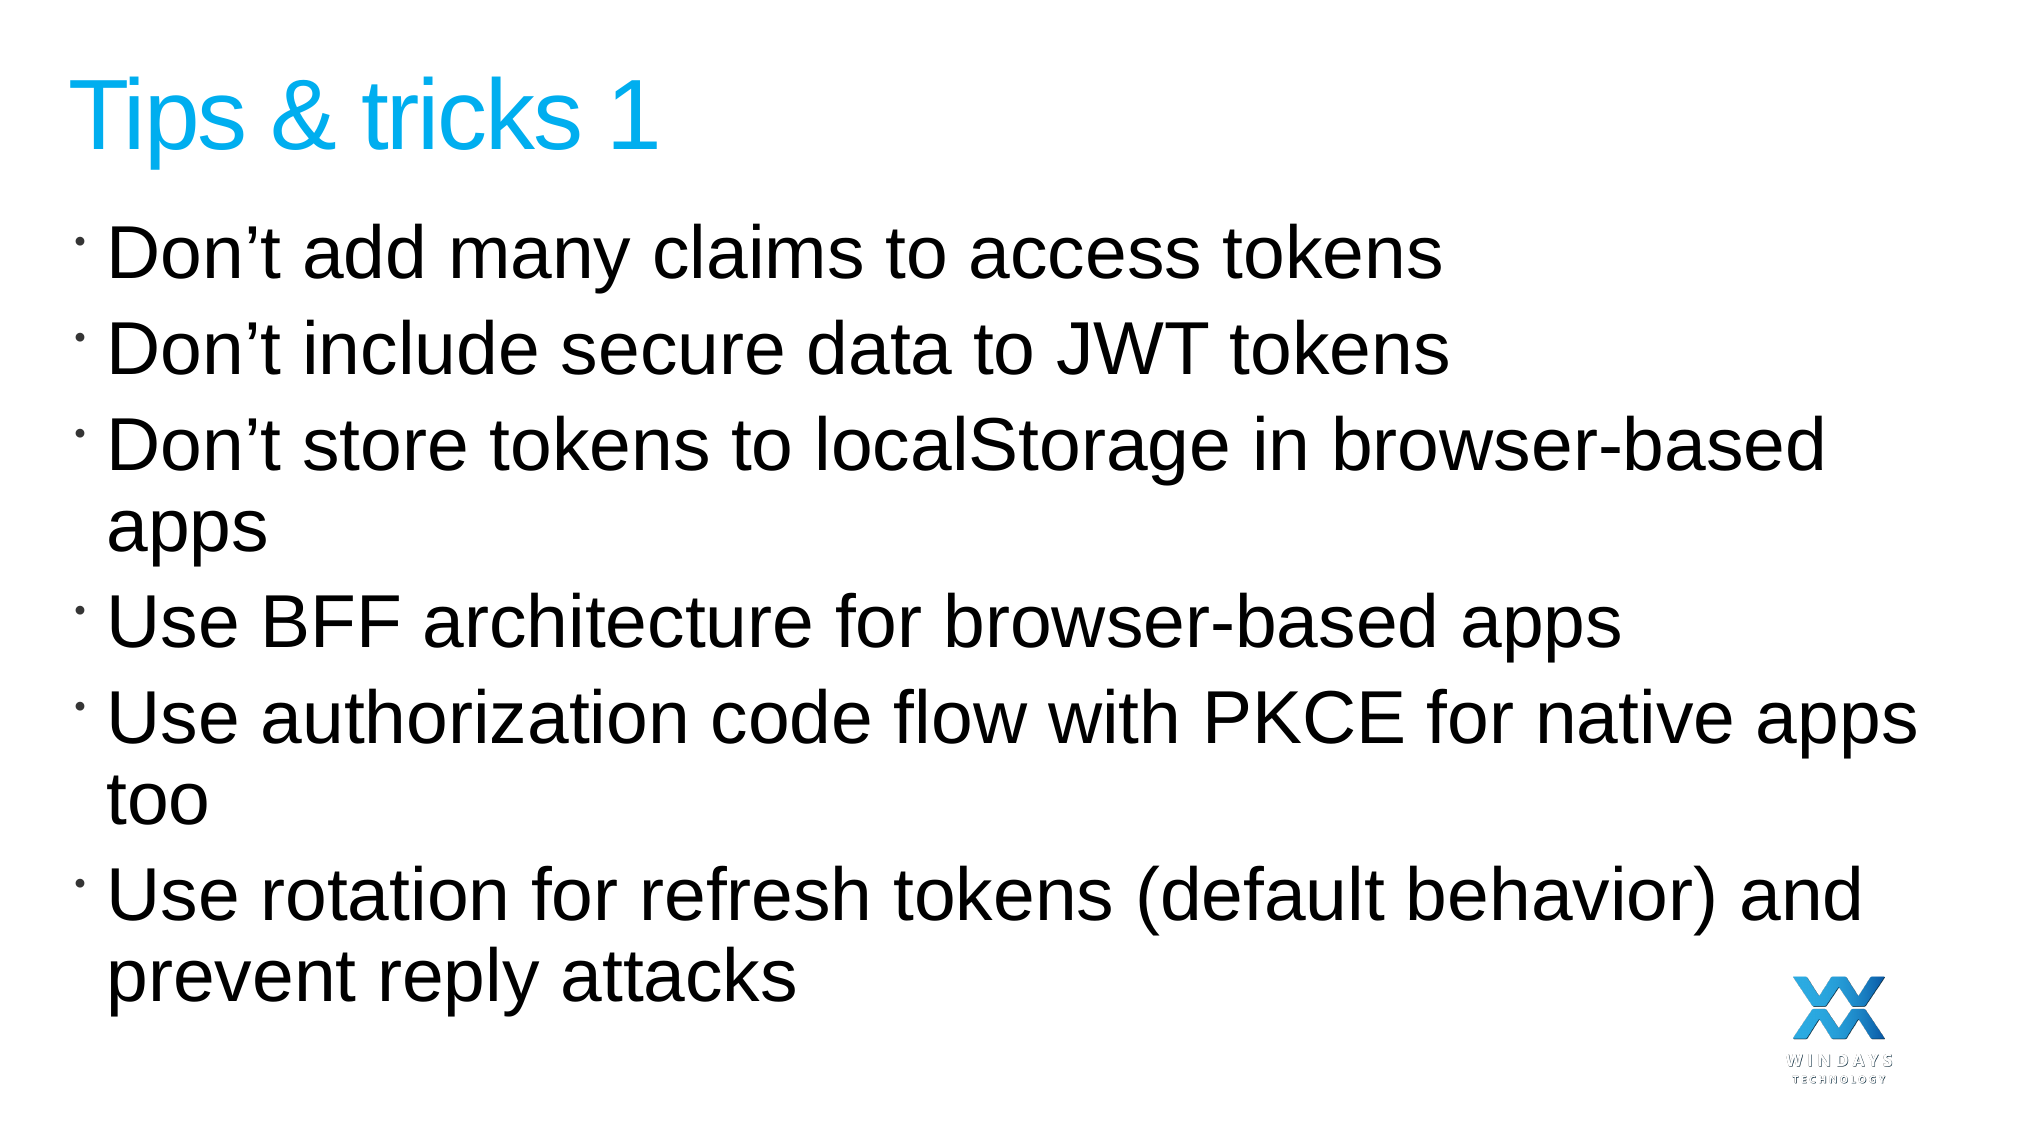

# Tips & tricks 1
Don’t add many claims to access tokens
Don’t include secure data to JWT tokens
Don’t store tokens to localStorage in browser-based apps
Use BFF architecture for browser-based apps
Use authorization code flow with PKCE for native apps too
Use rotation for refresh tokens (default behavior) and prevent reply attacks